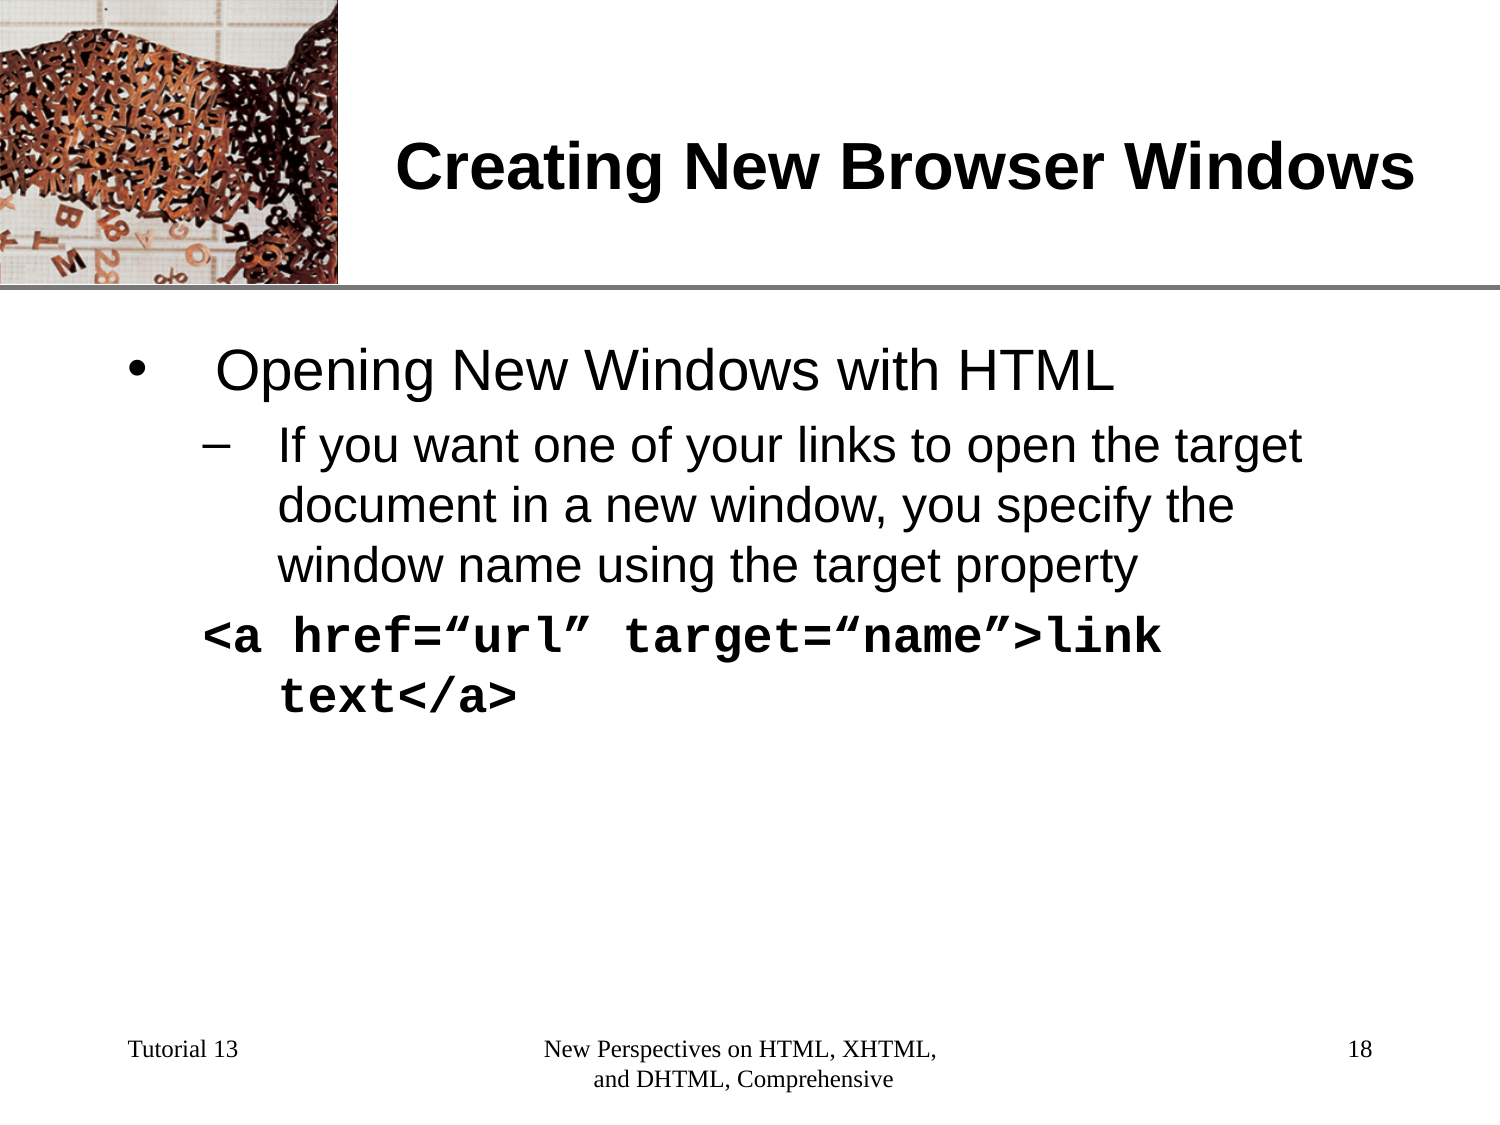

# Creating New Browser Windows
Opening New Windows with HTML
If you want one of your links to open the target document in a new window, you specify the window name using the target property
<a href=“url” target=“name”>link text</a>
Tutorial 13

New Perspectives on HTML, XHTML,
and DHTML, Comprehensive
18